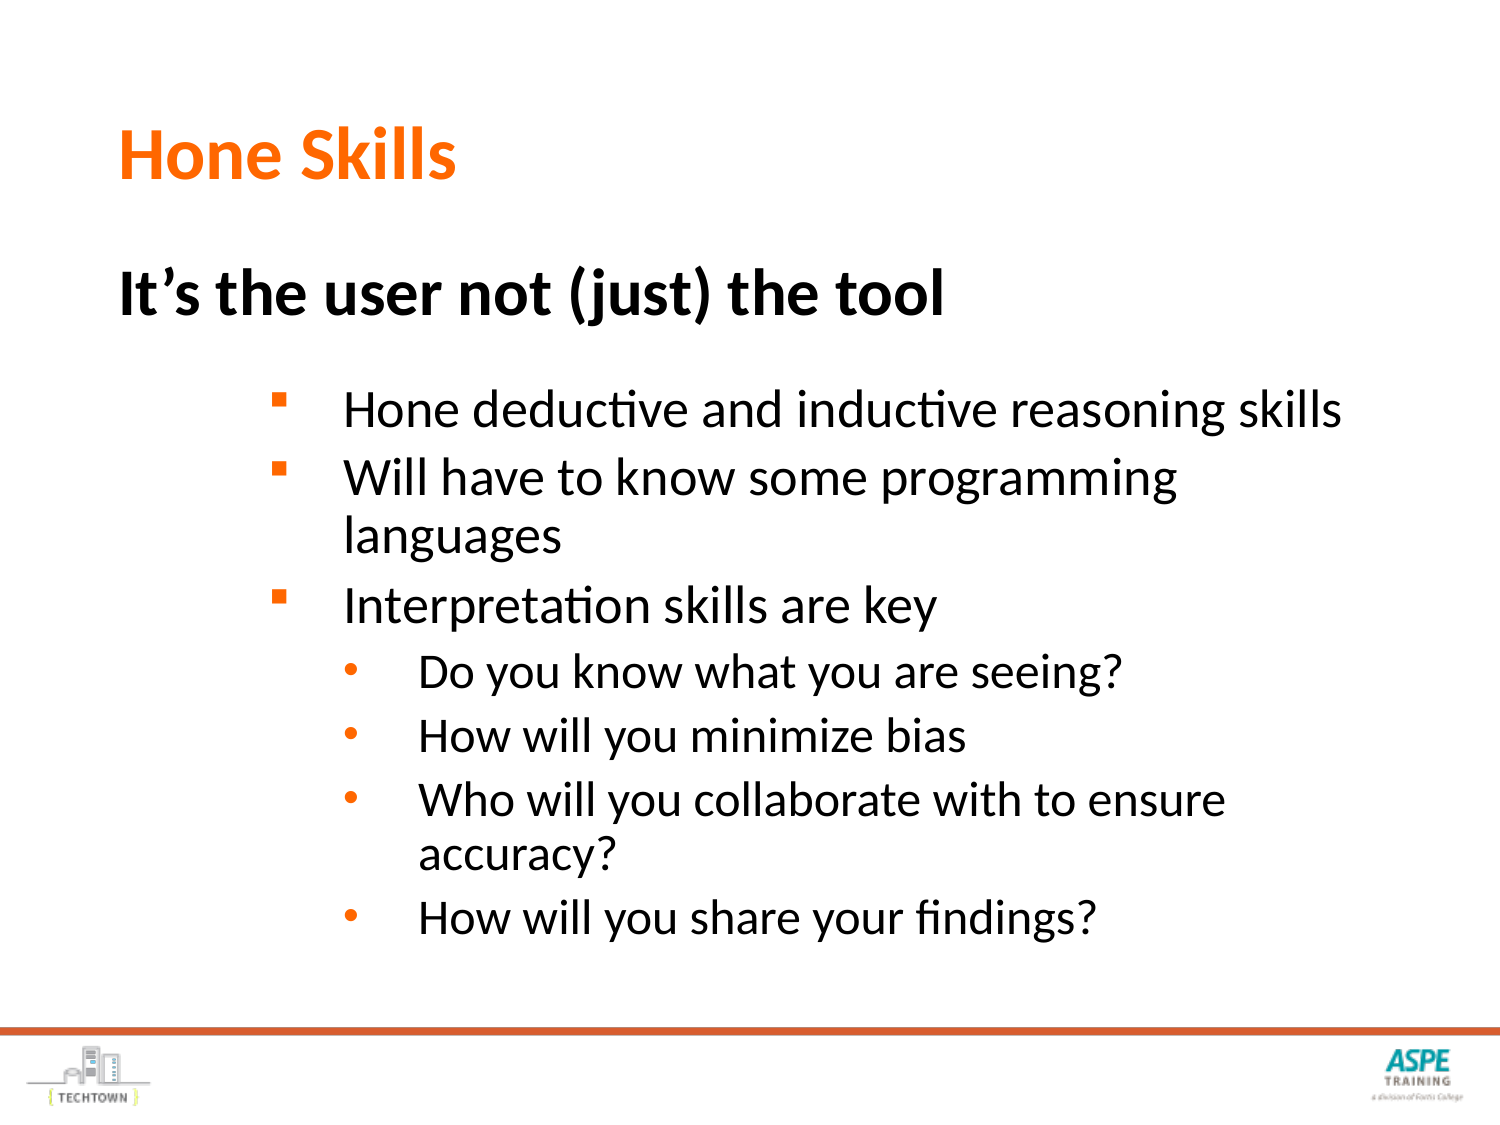

# Hone Skills
It’s the user not (just) the tool
Hone deductive and inductive reasoning skills
Will have to know some programming languages
Interpretation skills are key
Do you know what you are seeing?
How will you minimize bias
Who will you collaborate with to ensure accuracy?
How will you share your findings?